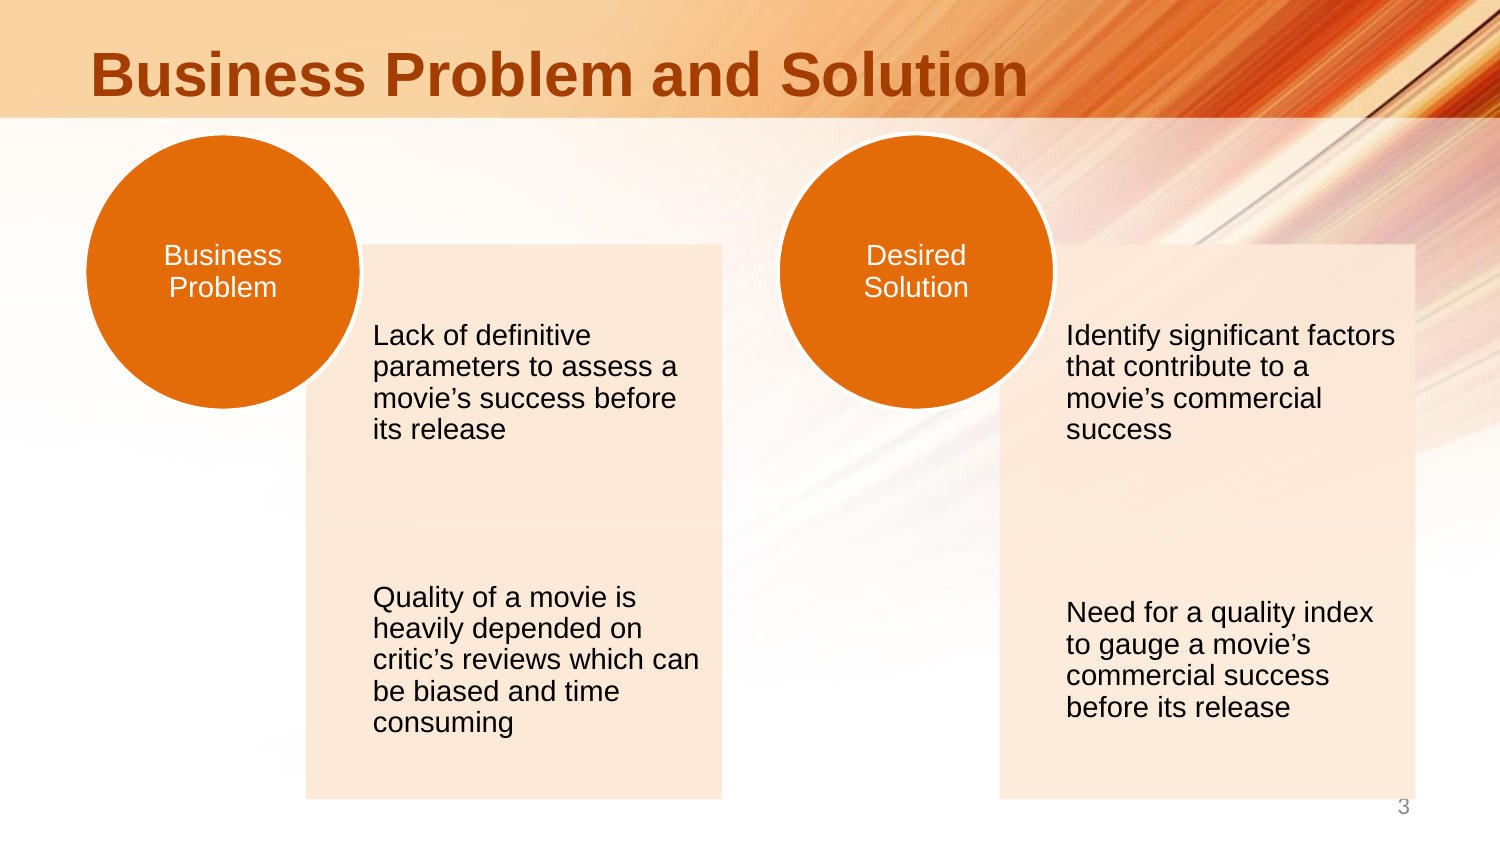

# Business Problem and Solution

Business Problem
Desired Solution

Lack of definitive parameters to assess a movie’s success before its release

Identify significant factors that contribute to a movie’s commercial success

Quality of a movie is heavily depended on critic’s reviews which can be biased and time consuming

Need for a quality index to gauge a movie’s commercial success before its release
3